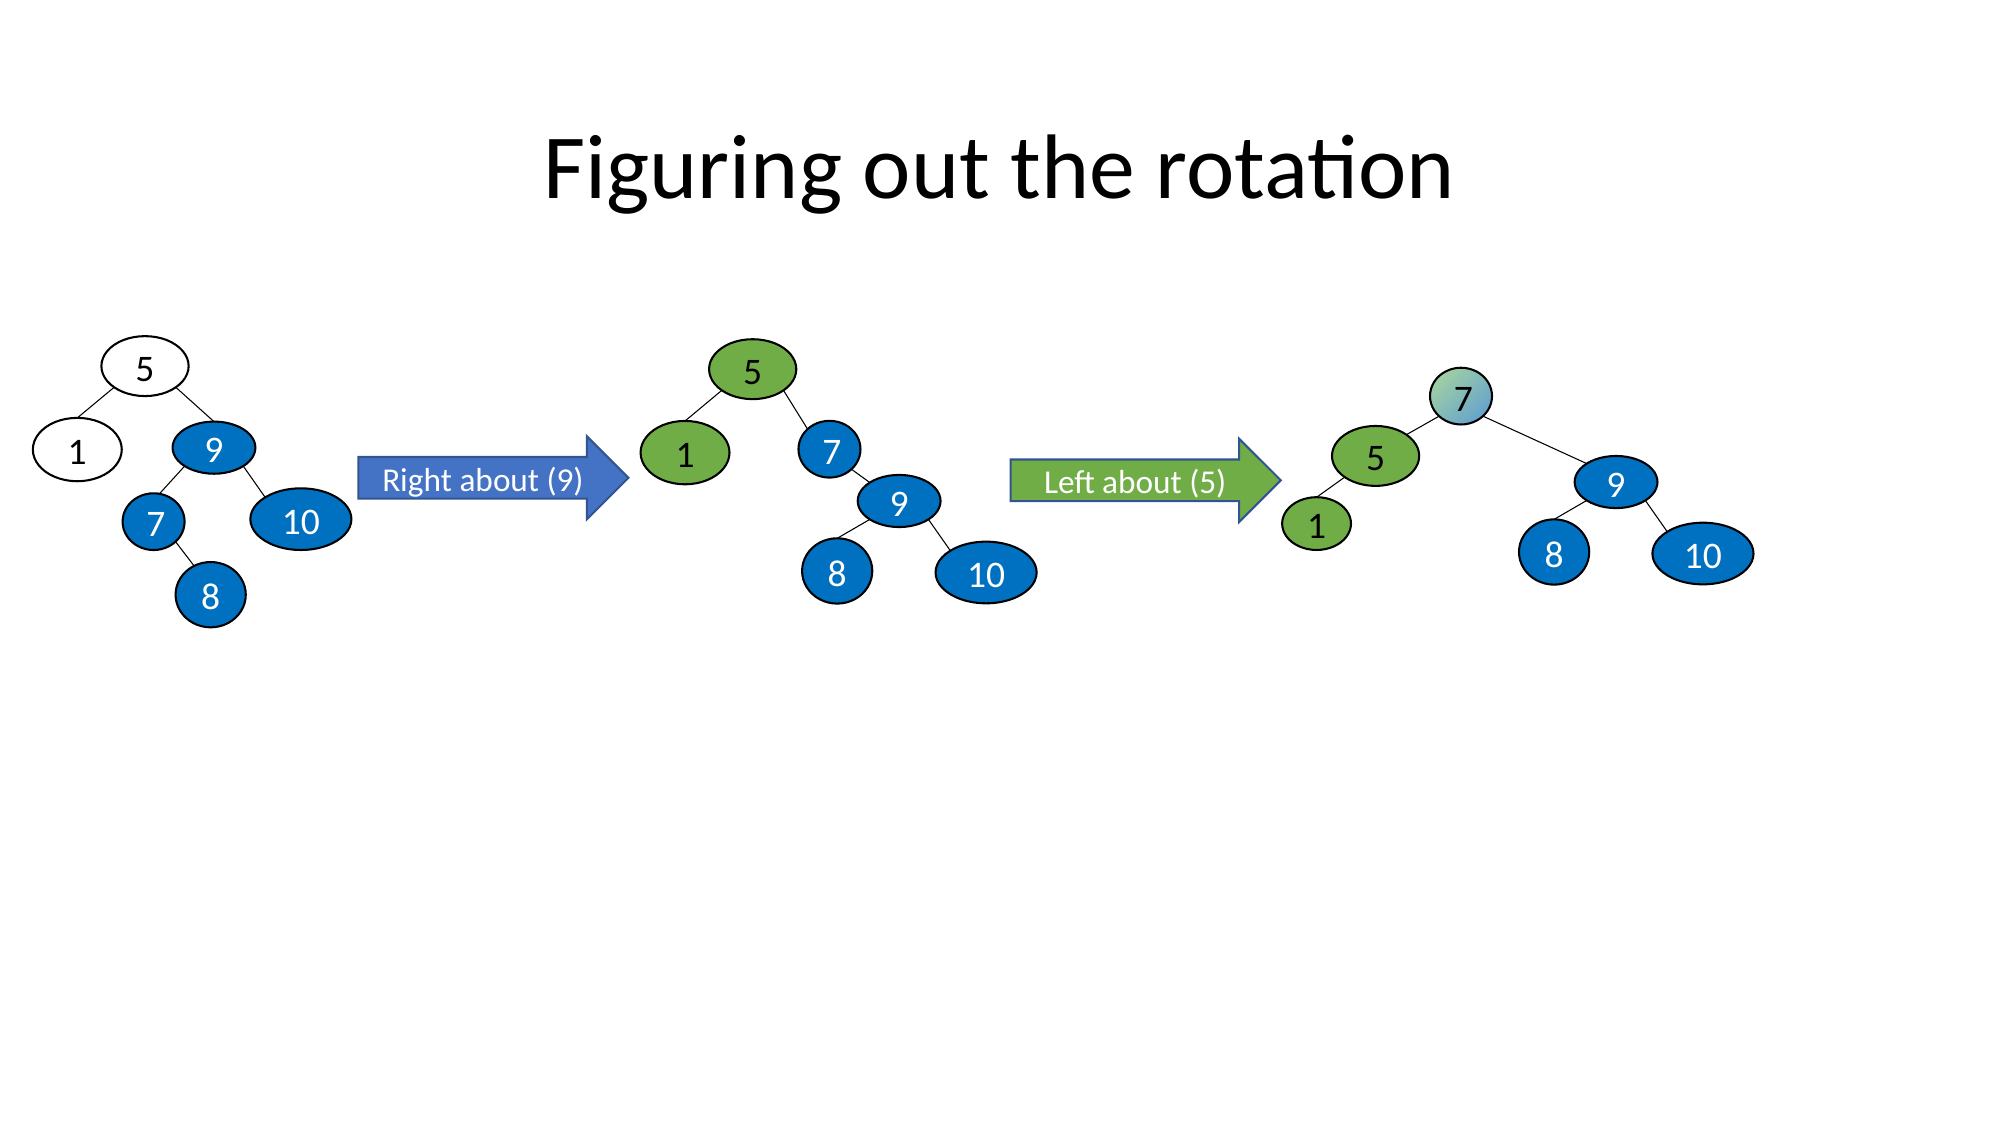

# Figuring out the rotation
5
5
7
1
7
1
9
5
Right about (9)
Left about (5)
9
9
10
7
1
8
10
8
10
8